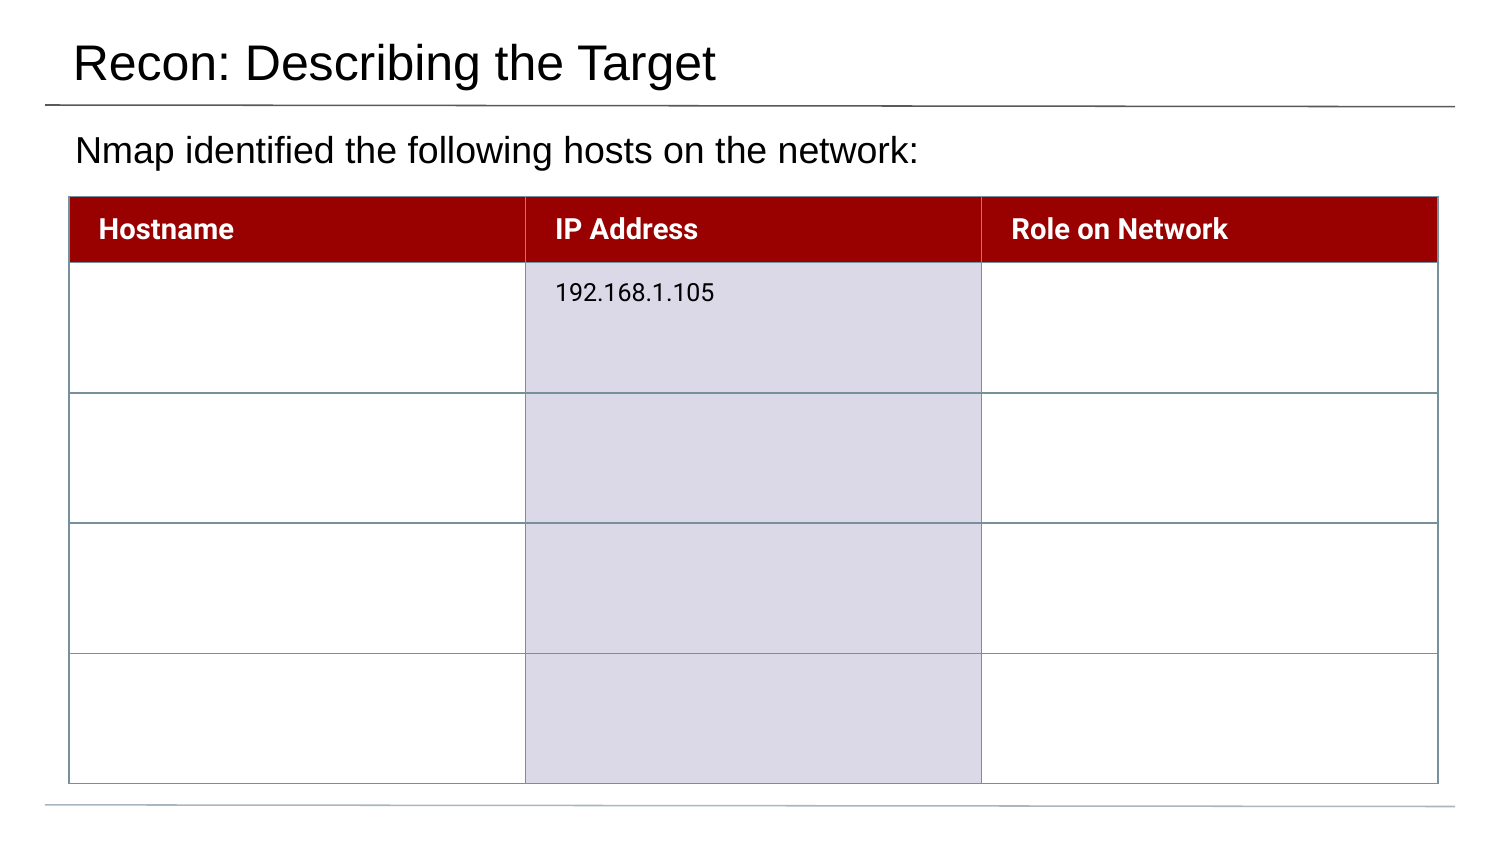

# Recon: Describing the Target
Nmap identified the following hosts on the network:
| Hostname | IP Address | Role on Network |
| --- | --- | --- |
|  | 192.168.1.105 |  |
|  |  |  |
|  |  |  |
|  |  |  |